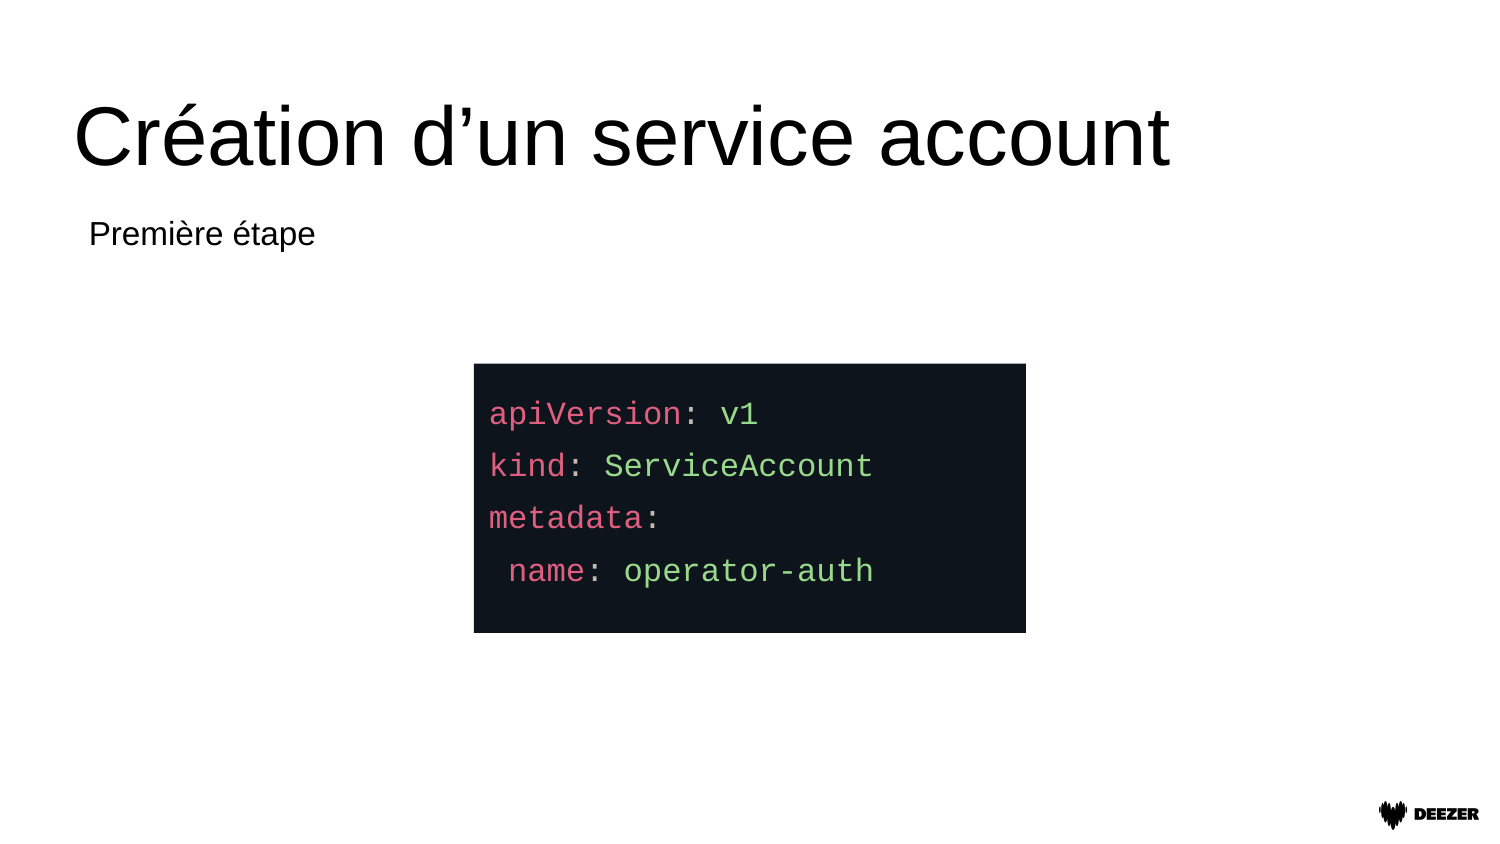

# Création d’un service account
Première étape

apiVersion: v1
kind: ServiceAccount
metadata:
 name: operator-auth